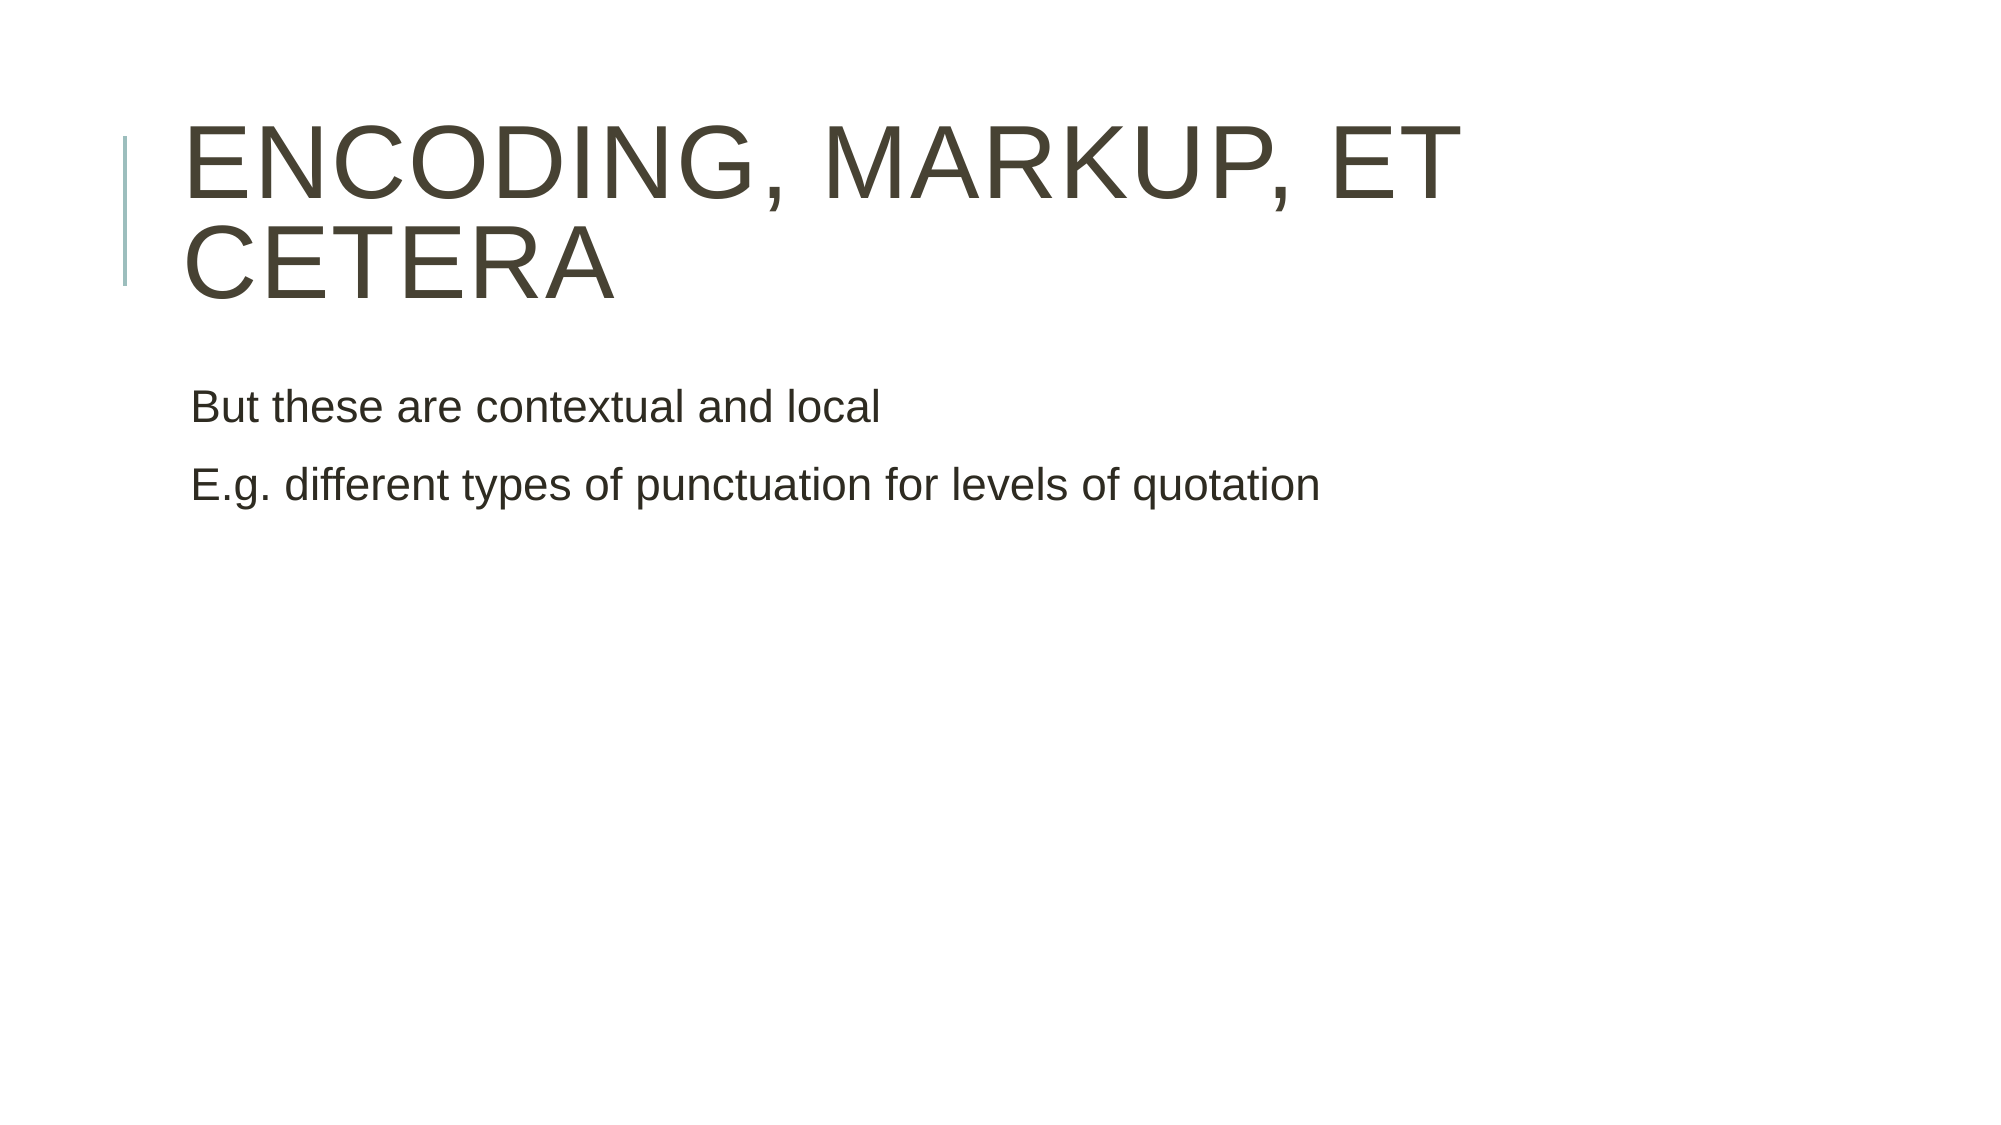

# Encoding, markup, et cetera
But these are contextual and local
E.g. different types of punctuation for levels of quotation